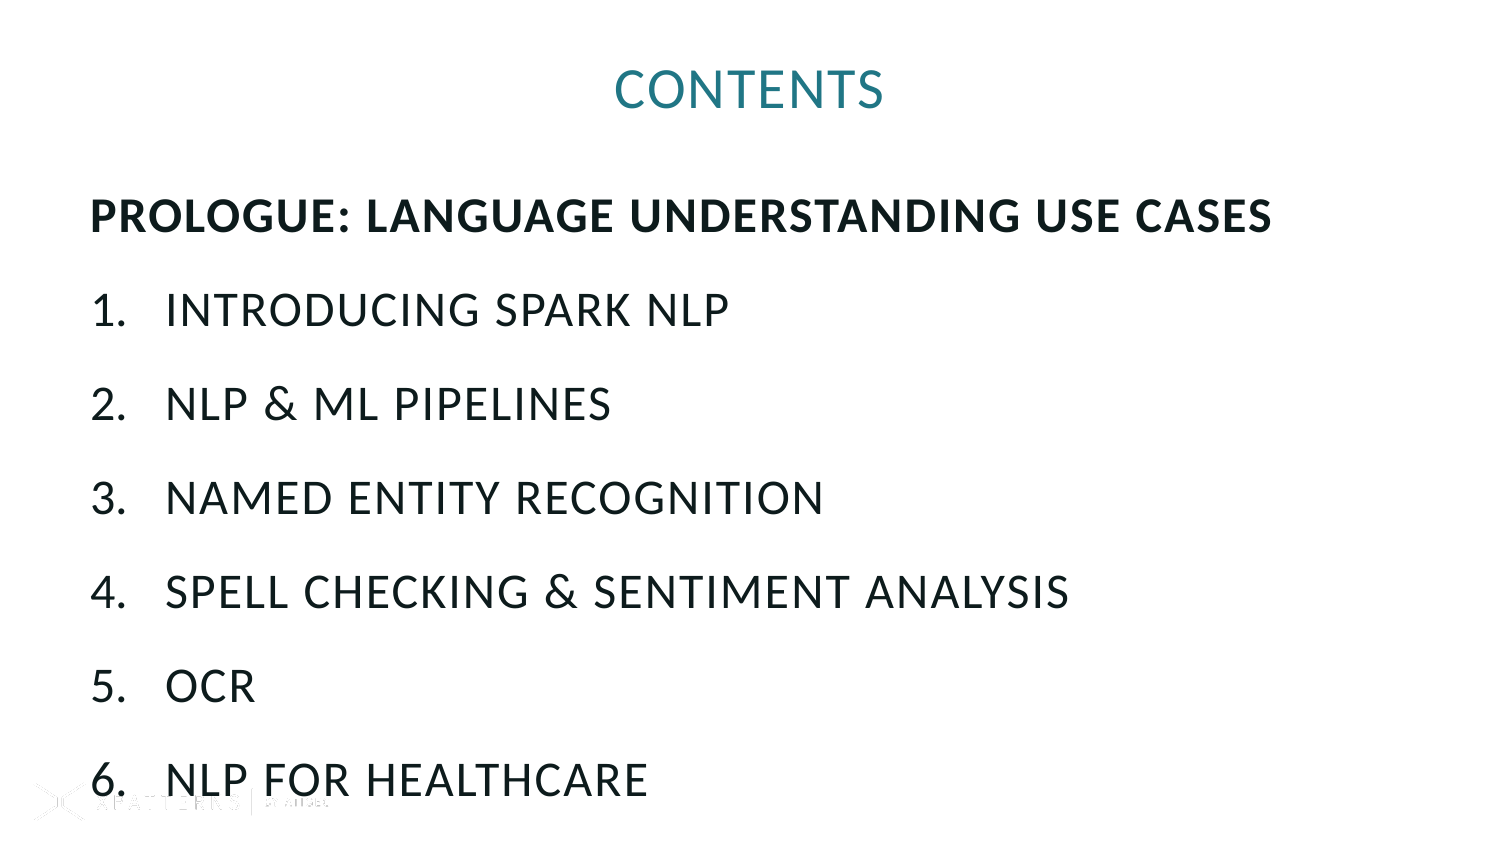

# contents
prologue: LANGUAGE UNDERSTANDING use cases
Introducing SPARK NLP
NLP & ML pipelines
Named entity recognition
Spell checking & sentiment analysis
OCR
nlp for healthcare